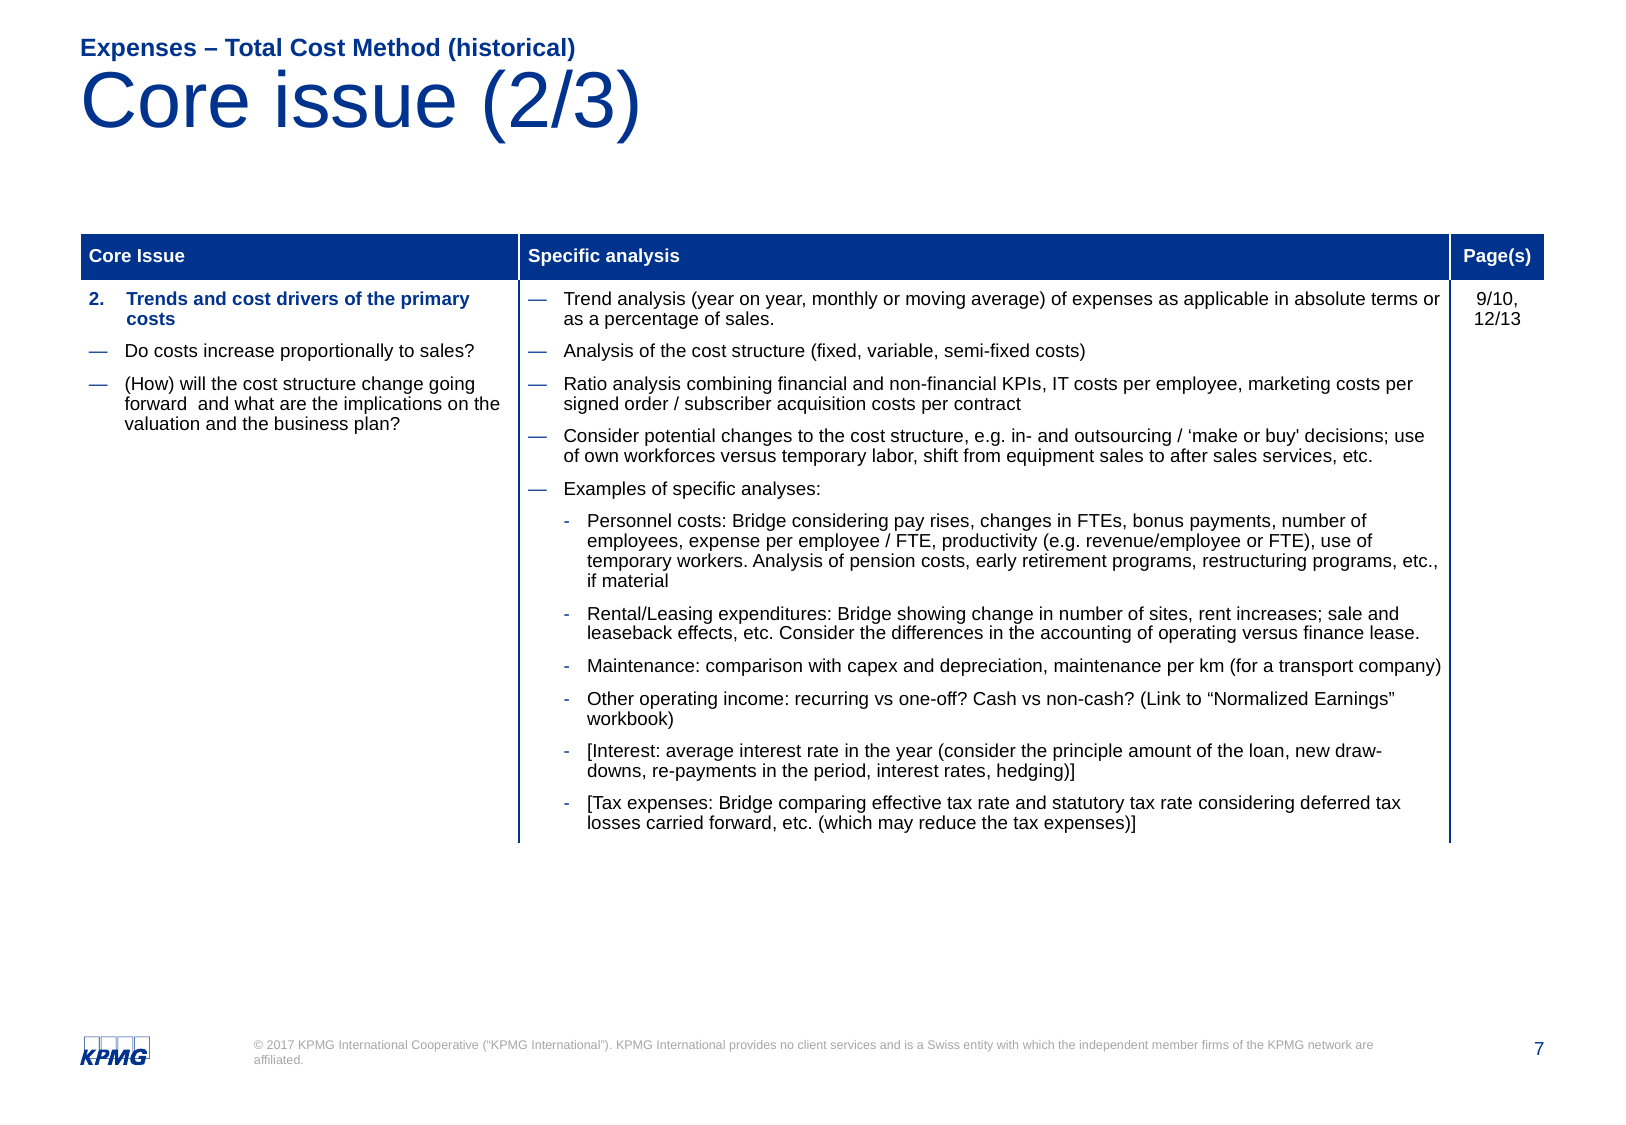

Expenses – Total Cost Method (historical)
# Core issue (2/3)
| Core Issue | Specific analysis | Page(s) |
| --- | --- | --- |
| Trends and cost drivers of the primary costs Do costs increase proportionally to sales? (How) will the cost structure change going forward and what are the implications on the valuation and the business plan? | Trend analysis (year on year, monthly or moving average) of expenses as applicable in absolute terms or as a percentage of sales. Analysis of the cost structure (fixed, variable, semi-fixed costs) Ratio analysis combining financial and non-financial KPIs, IT costs per employee, marketing costs per signed order / subscriber acquisition costs per contract Consider potential changes to the cost structure, e.g. in- and outsourcing / ‘make or buy' decisions; use of own workforces versus temporary labor, shift from equipment sales to after sales services, etc. Examples of specific analyses: Personnel costs: Bridge considering pay rises, changes in FTEs, bonus payments, number of employees, expense per employee / FTE, productivity (e.g. revenue/employee or FTE), use of temporary workers. Analysis of pension costs, early retirement programs, restructuring programs, etc., if material Rental/Leasing expenditures: Bridge showing change in number of sites, rent increases; sale and leaseback effects, etc. Consider the differences in the accounting of operating versus finance lease. Maintenance: comparison with capex and depreciation, maintenance per km (for a transport company) Other operating income: recurring vs one-off? Cash vs non-cash? (Link to “Normalized Earnings” workbook) [Interest: average interest rate in the year (consider the principle amount of the loan, new draw-downs, re-payments in the period, interest rates, hedging)] [Tax expenses: Bridge comparing effective tax rate and statutory tax rate considering deferred tax losses carried forward, etc. (which may reduce the tax expenses)] | 9/10, 12/13 |